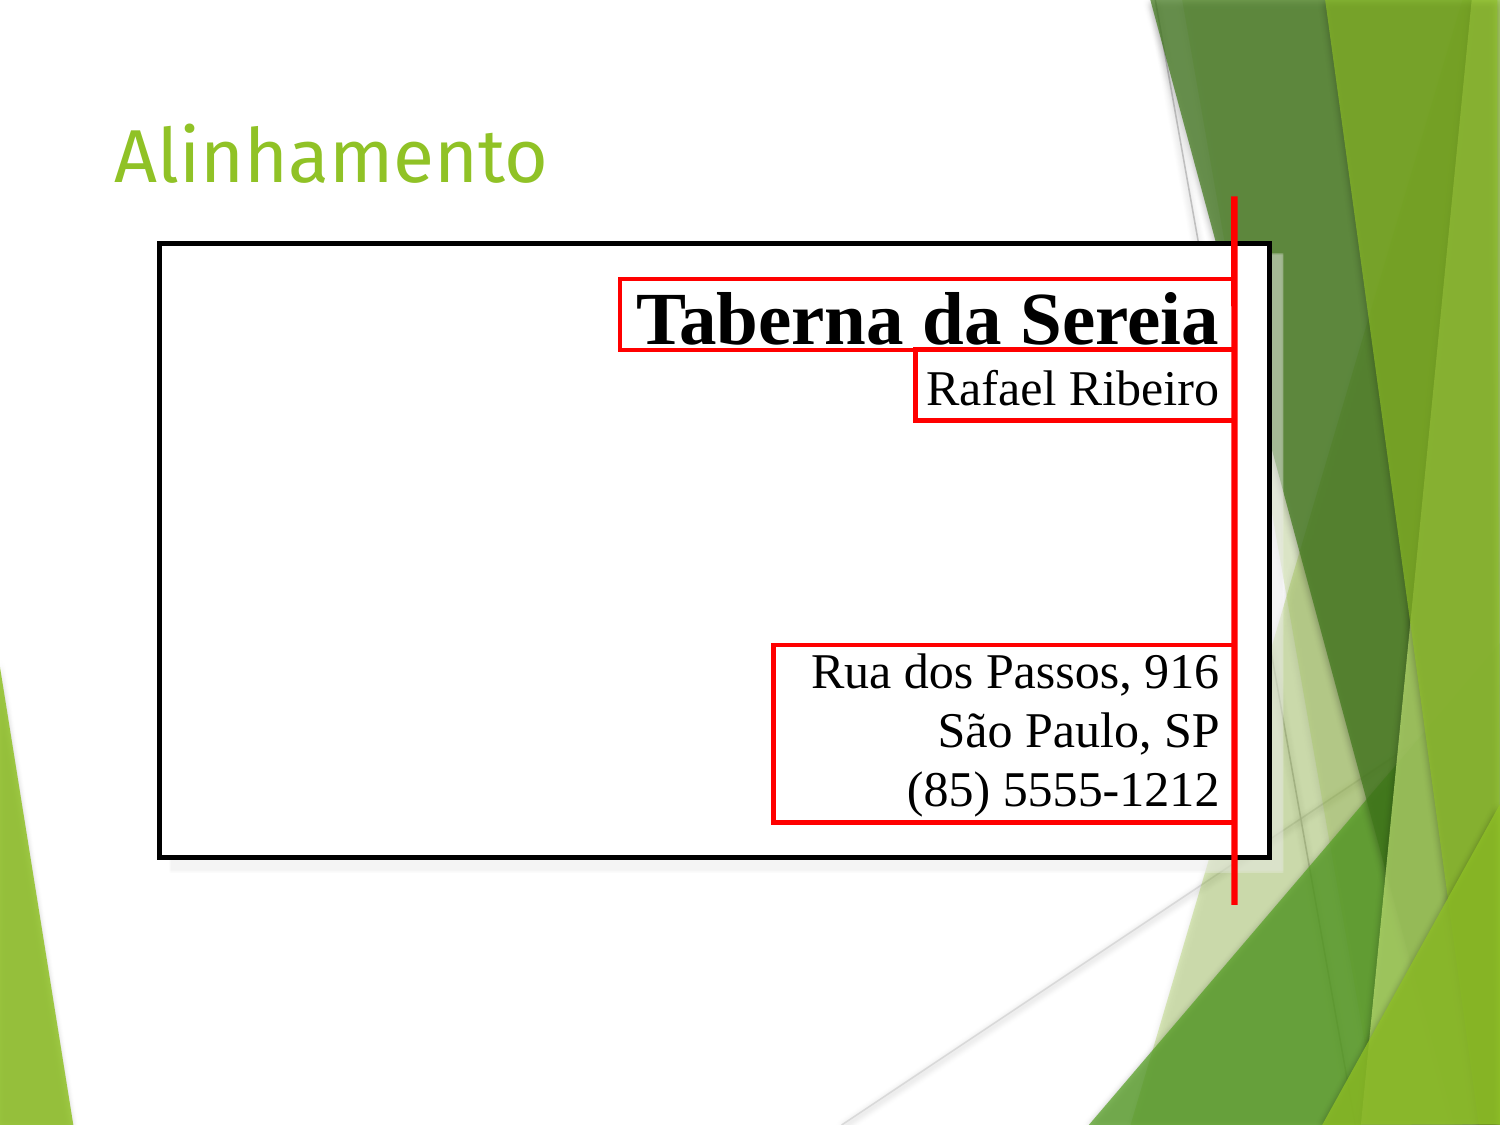

Alinhamento

Taberna da Sereia

Rafael Ribeiro

Rua dos Passos, 916

São Paulo, SP
(85) 5555-1212